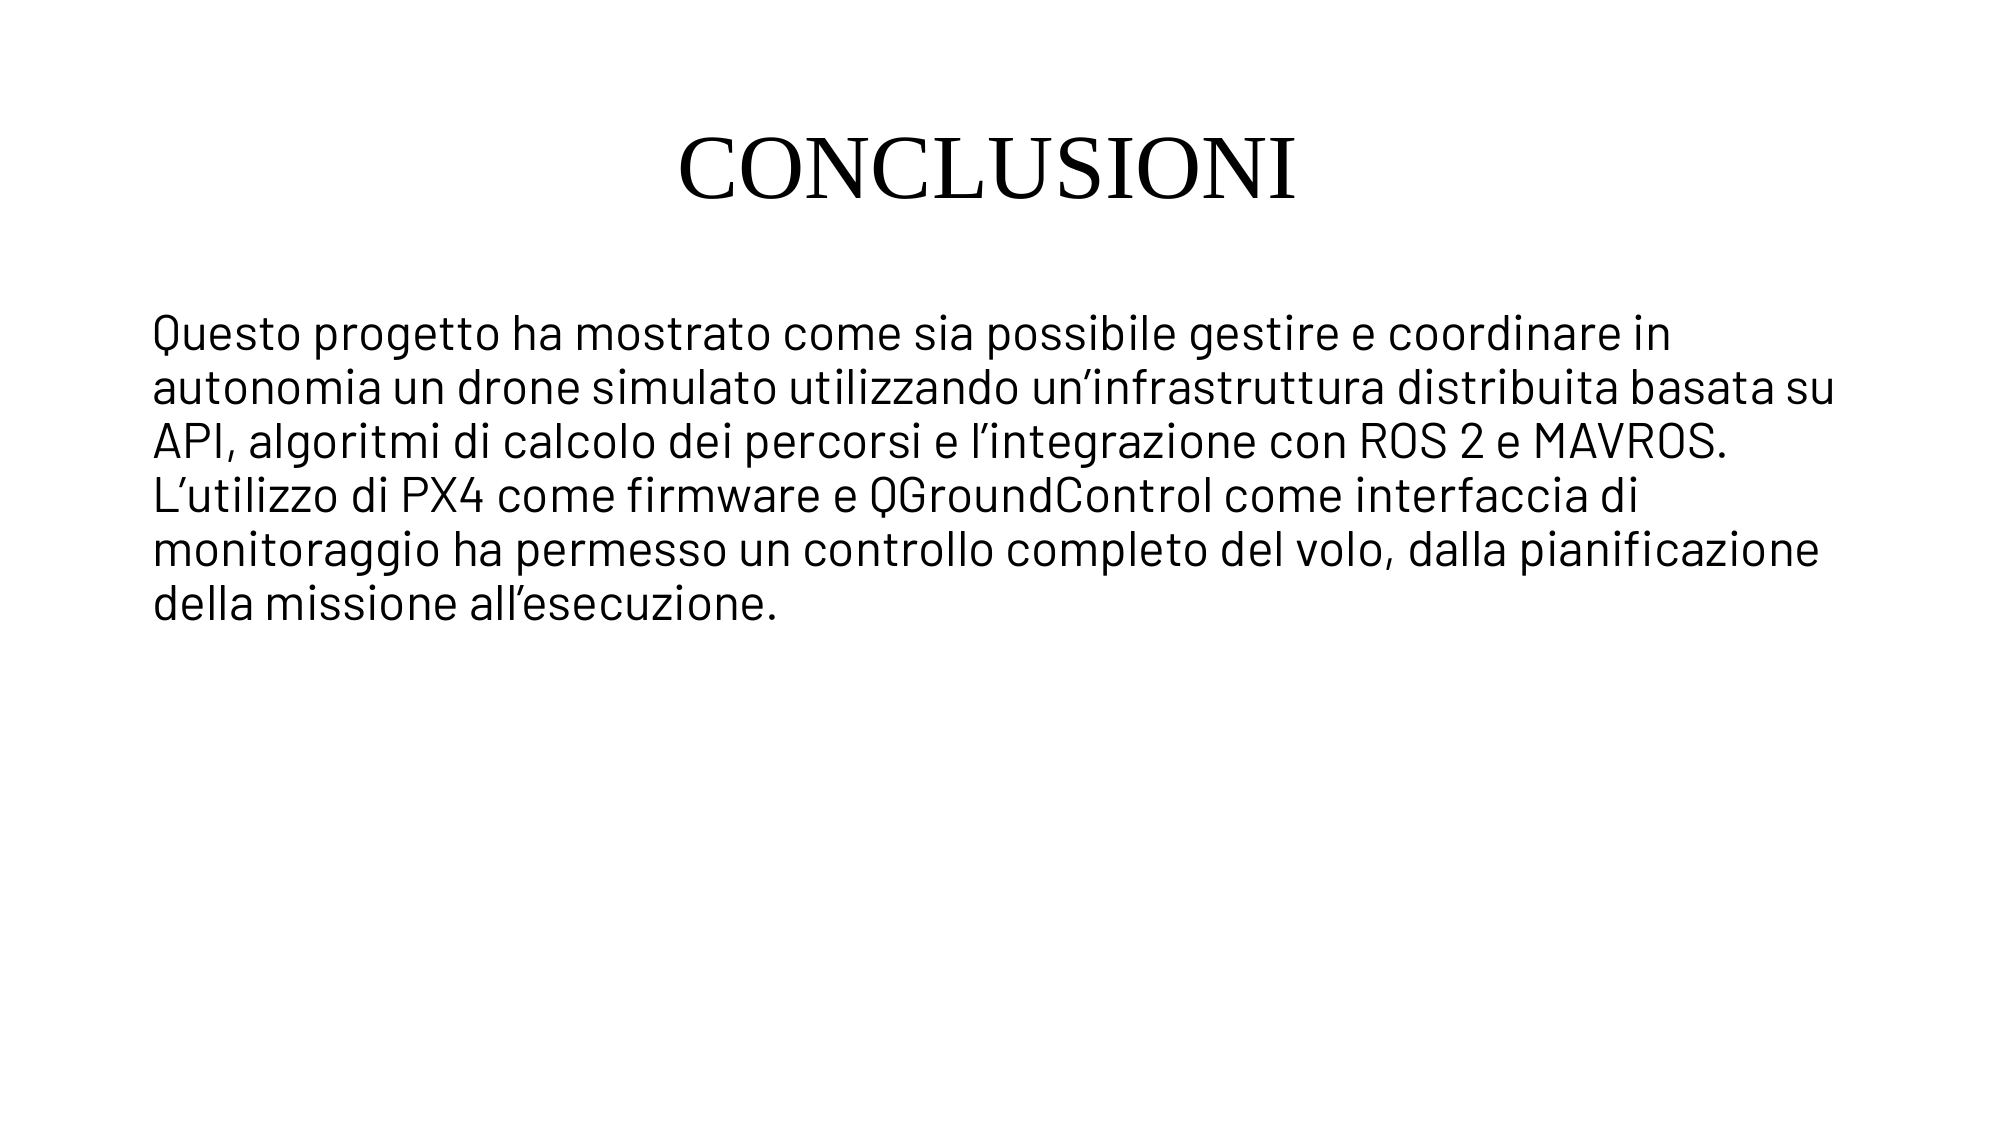

# CONCLUSIONI
Questo progetto ha mostrato come sia possibile gestire e coordinare in autonomia un drone simulato utilizzando un’infrastruttura distribuita basata su API, algoritmi di calcolo dei percorsi e l’integrazione con ROS 2 e MAVROS. L’utilizzo di PX4 come firmware e QGroundControl come interfaccia di monitoraggio ha permesso un controllo completo del volo, dalla pianificazione della missione all’esecuzione.